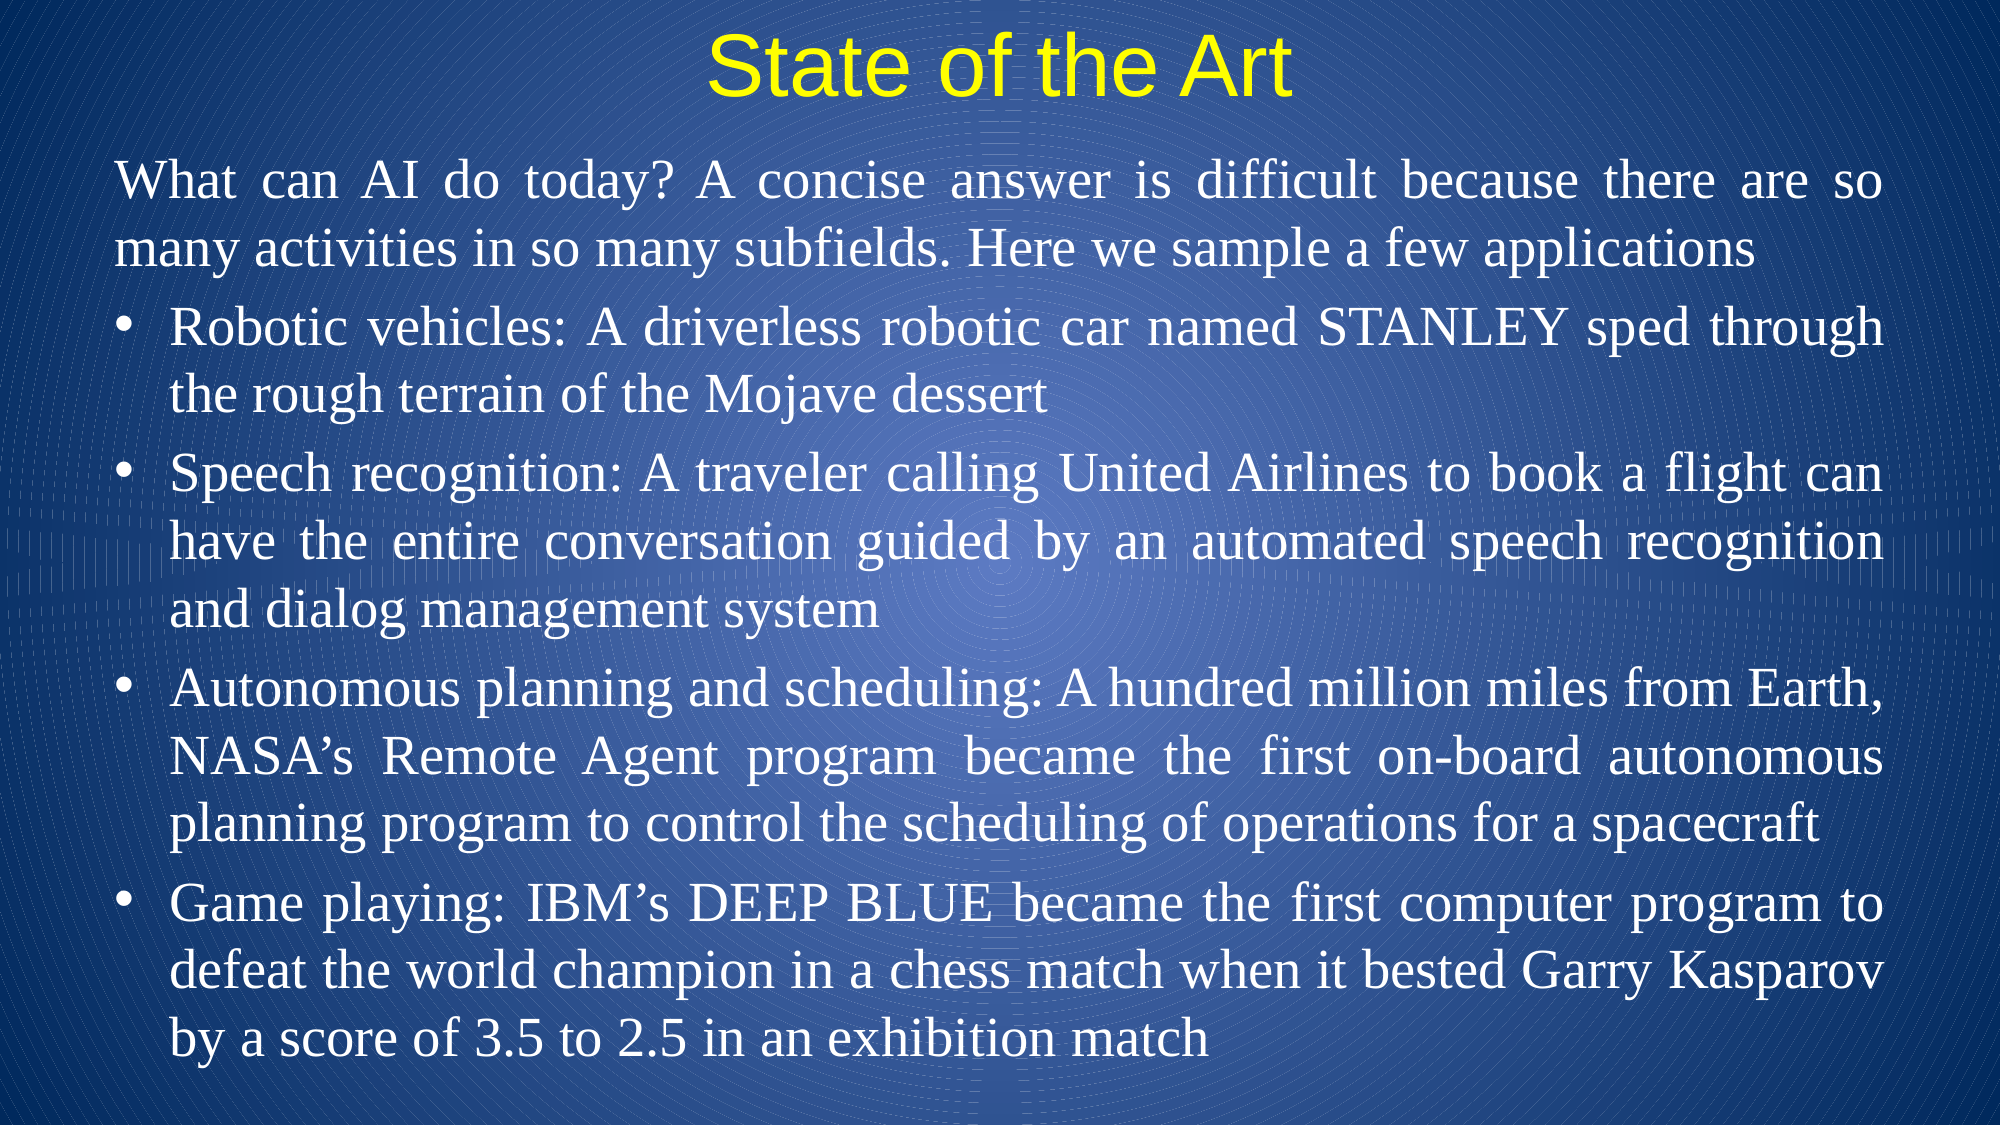

# State of the Art
What can AI do today? A concise answer is difficult because there are so many activities in so many subfields. Here we sample a few applications
Robotic vehicles: A driverless robotic car named STANLEY sped through the rough terrain of the Mojave dessert
Speech recognition: A traveler calling United Airlines to book a flight can have the entire conversation guided by an automated speech recognition and dialog management system
Autonomous planning and scheduling: A hundred million miles from Earth, NASA’s Remote Agent program became the first on-board autonomous planning program to control the scheduling of operations for a spacecraft
Game playing: IBM’s DEEP BLUE became the first computer program to defeat the world champion in a chess match when it bested Garry Kasparov by a score of 3.5 to 2.5 in an exhibition match